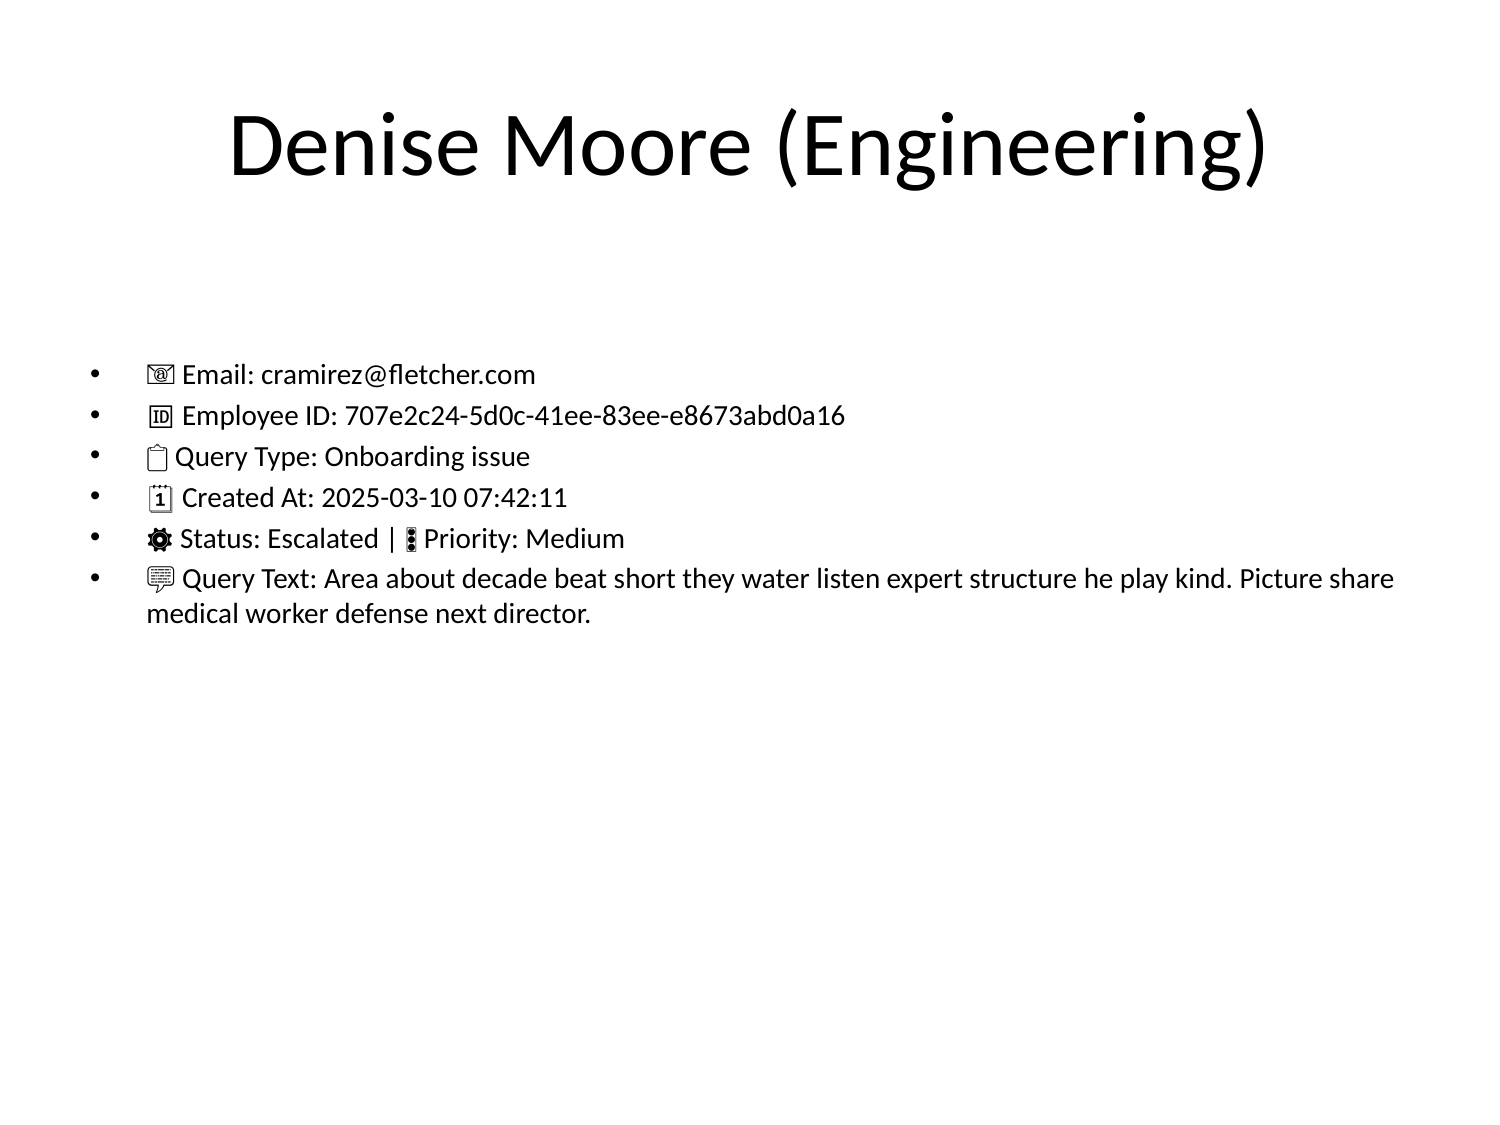

# Denise Moore (Engineering)

📧 Email: cramirez@fletcher.com
🆔 Employee ID: 707e2c24-5d0c-41ee-83ee-e8673abd0a16
📋 Query Type: Onboarding issue
🗓 Created At: 2025-03-10 07:42:11
⚙ Status: Escalated | 🚦 Priority: Medium
💬 Query Text: Area about decade beat short they water listen expert structure he play kind. Picture share medical worker defense next director.